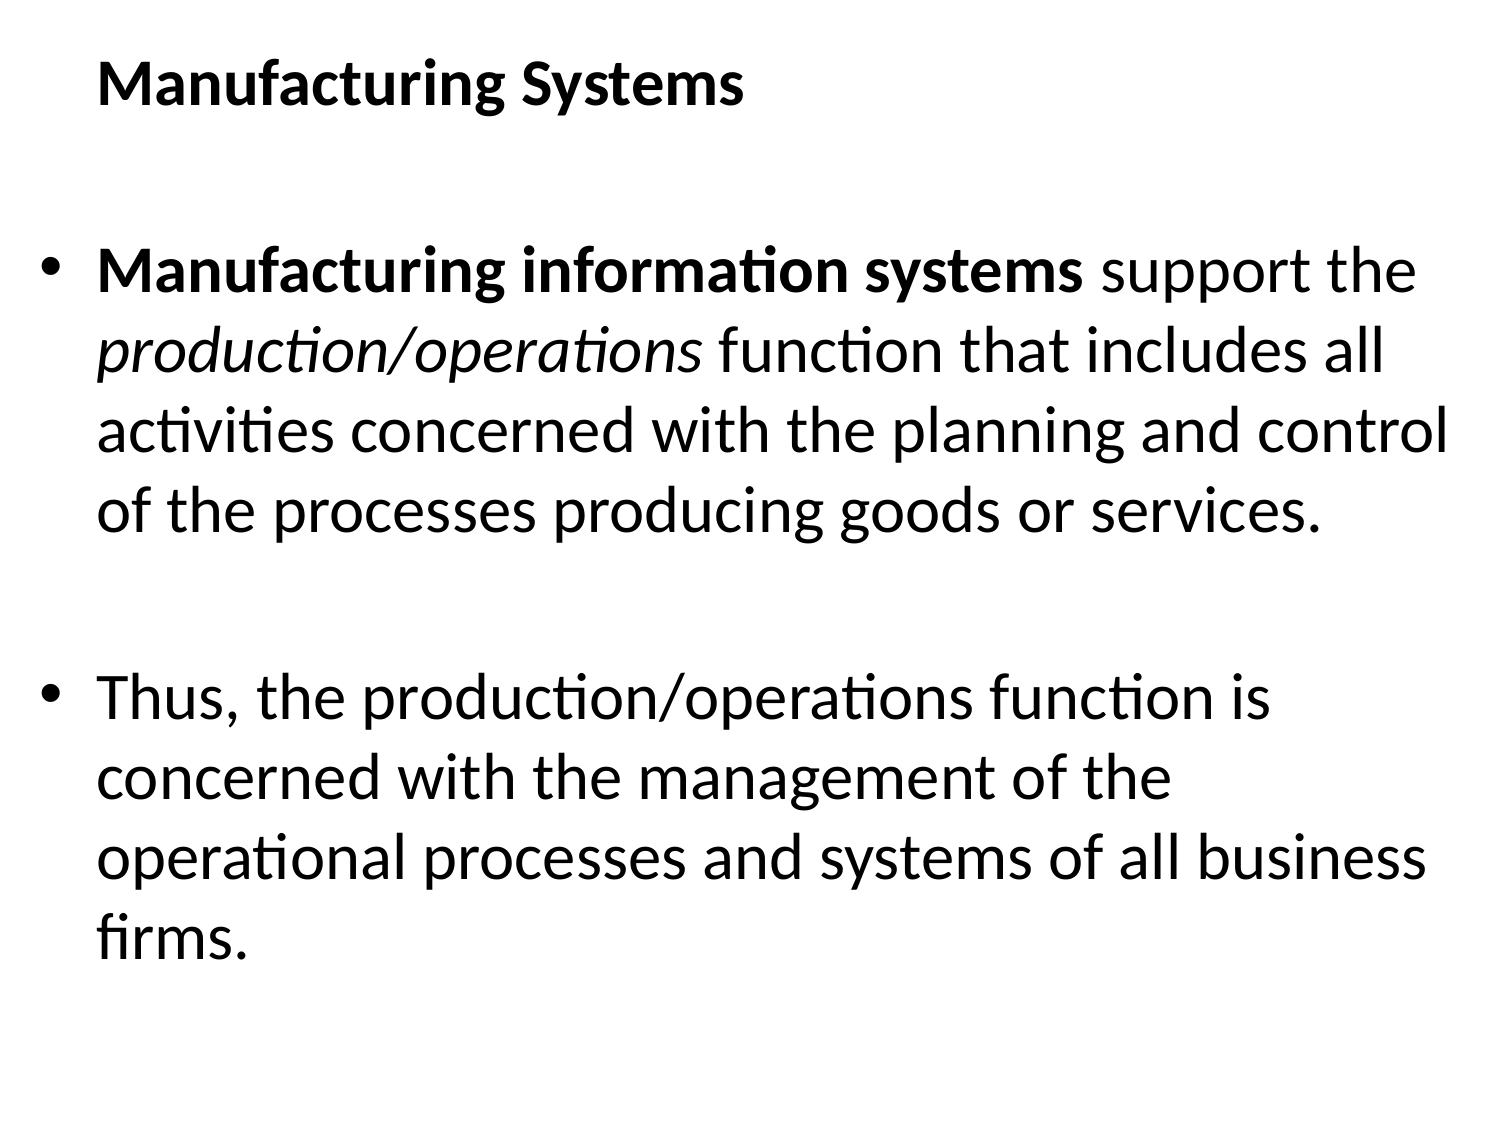

Manufacturing Systems

Manufacturing information systems support the production/operations function that includes all activities concerned with the planning and control of the processes producing goods or services.

Thus, the production/operations function is concerned with the management of the operational processes and systems of all business firms.